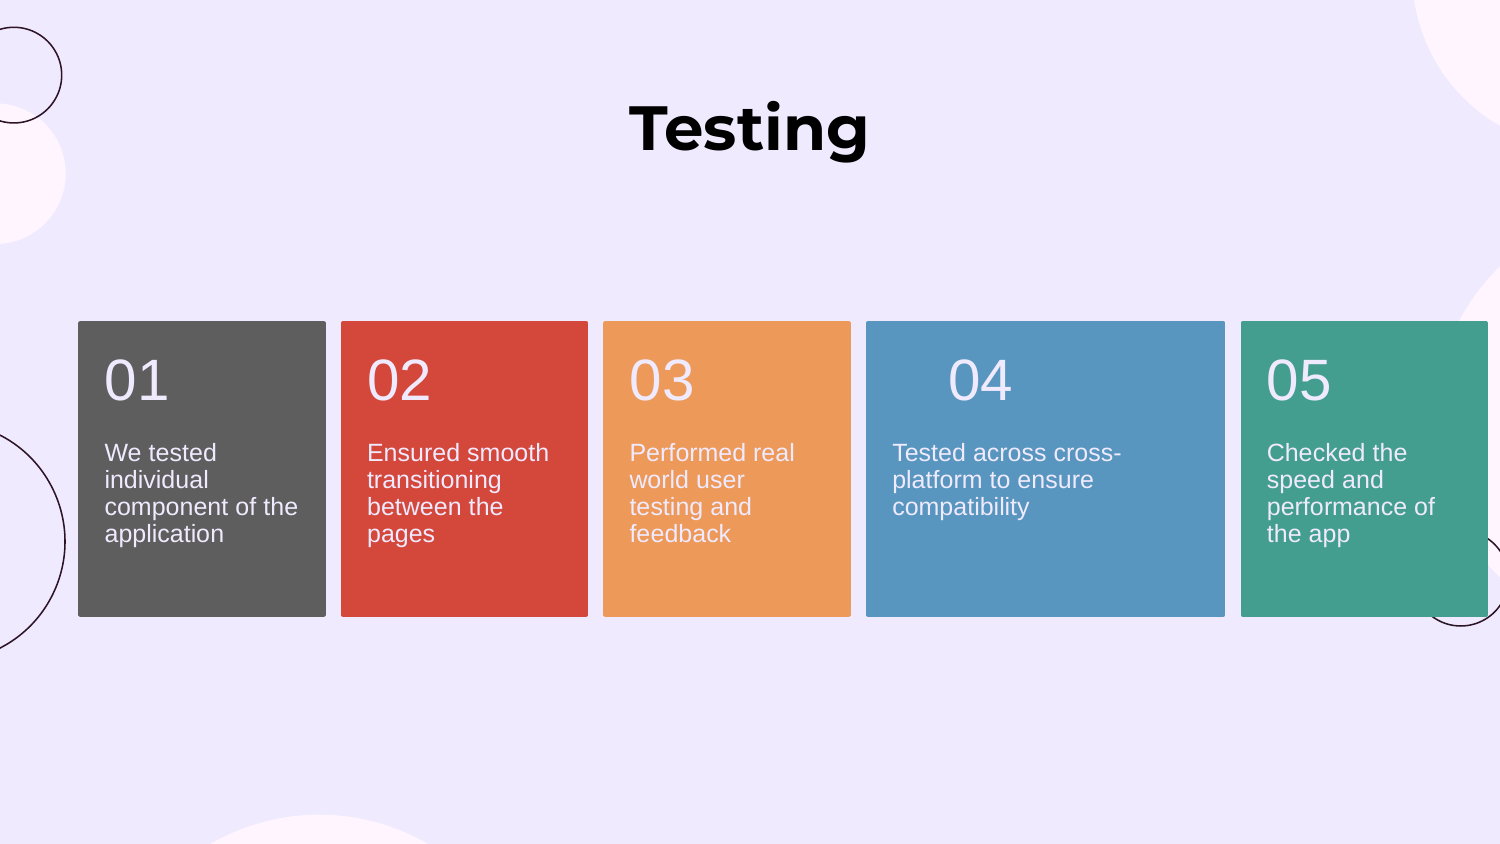

# Testing
We tested individual component of the application
01
Ensured smooth transitioning between the pages
02
Performed real world user testing and feedback
03
Tested across cross-platform to ensure compatibility
04
Checked the speed and performance of the app
05